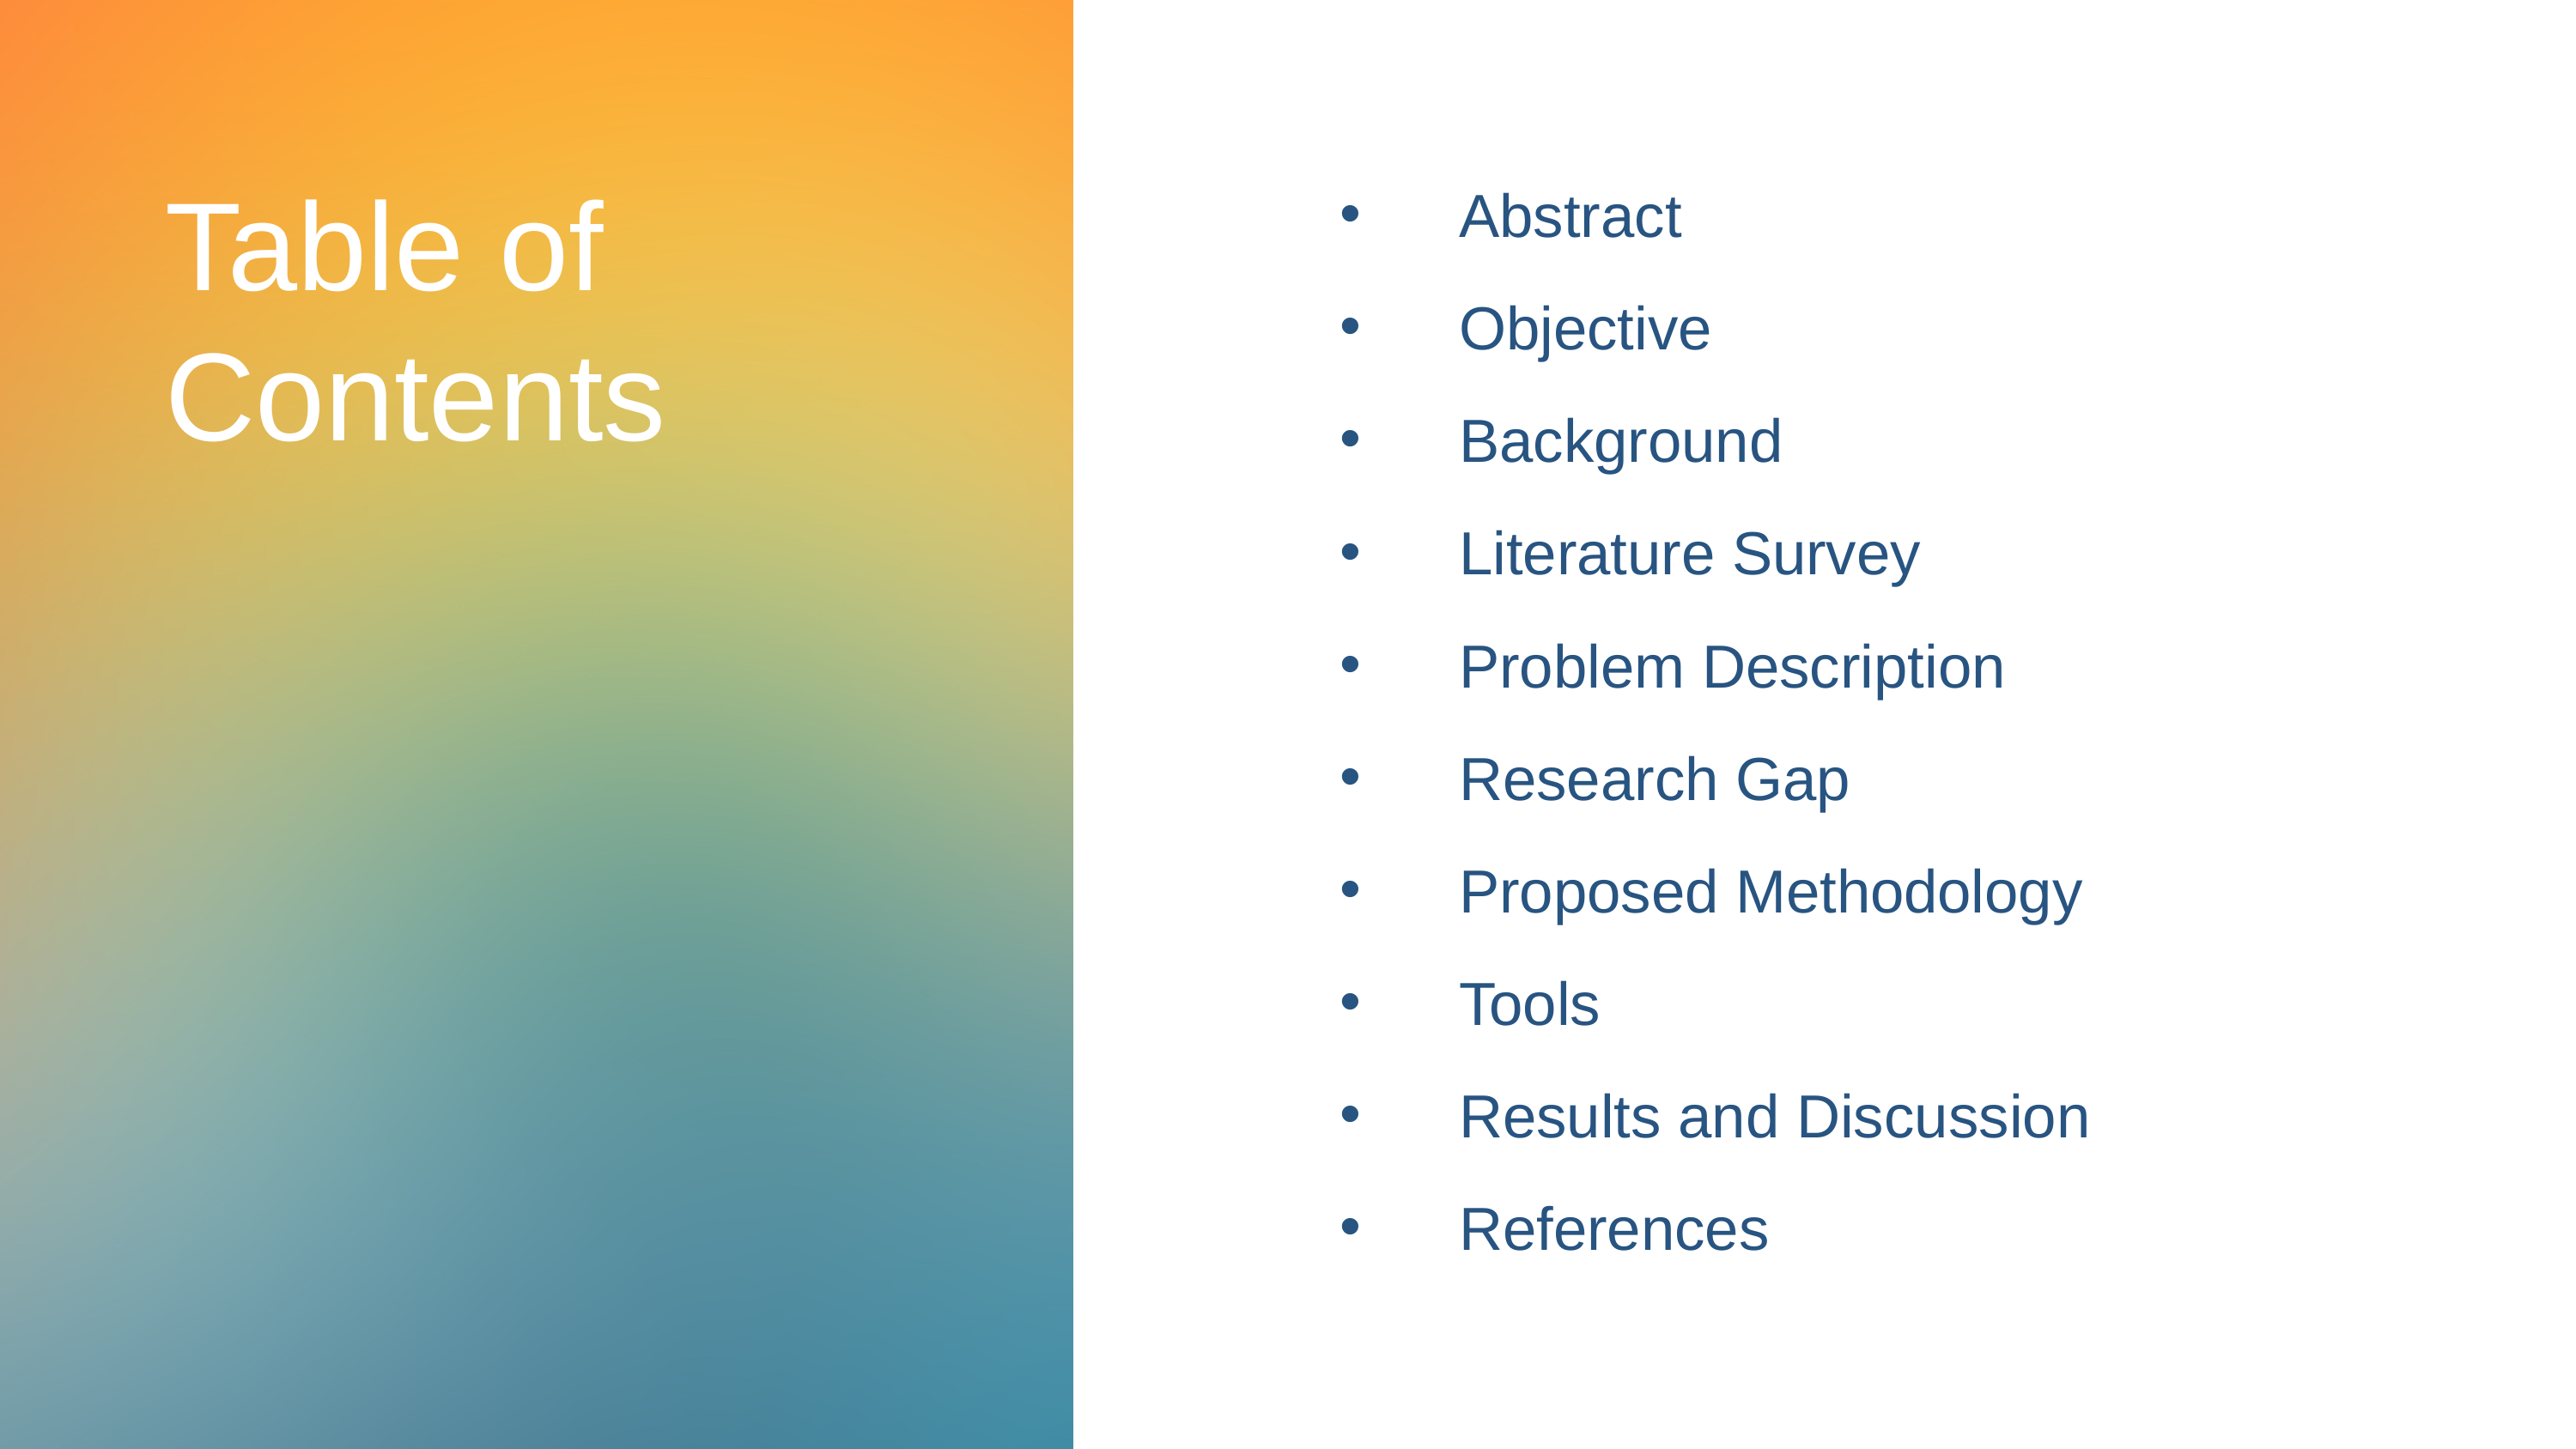

Abstract
    Objective
    Background
    Literature Survey
    Problem Description
    Research Gap
    Proposed Methodology
    Tools
    Results and Discussion
    References

Table of Contents